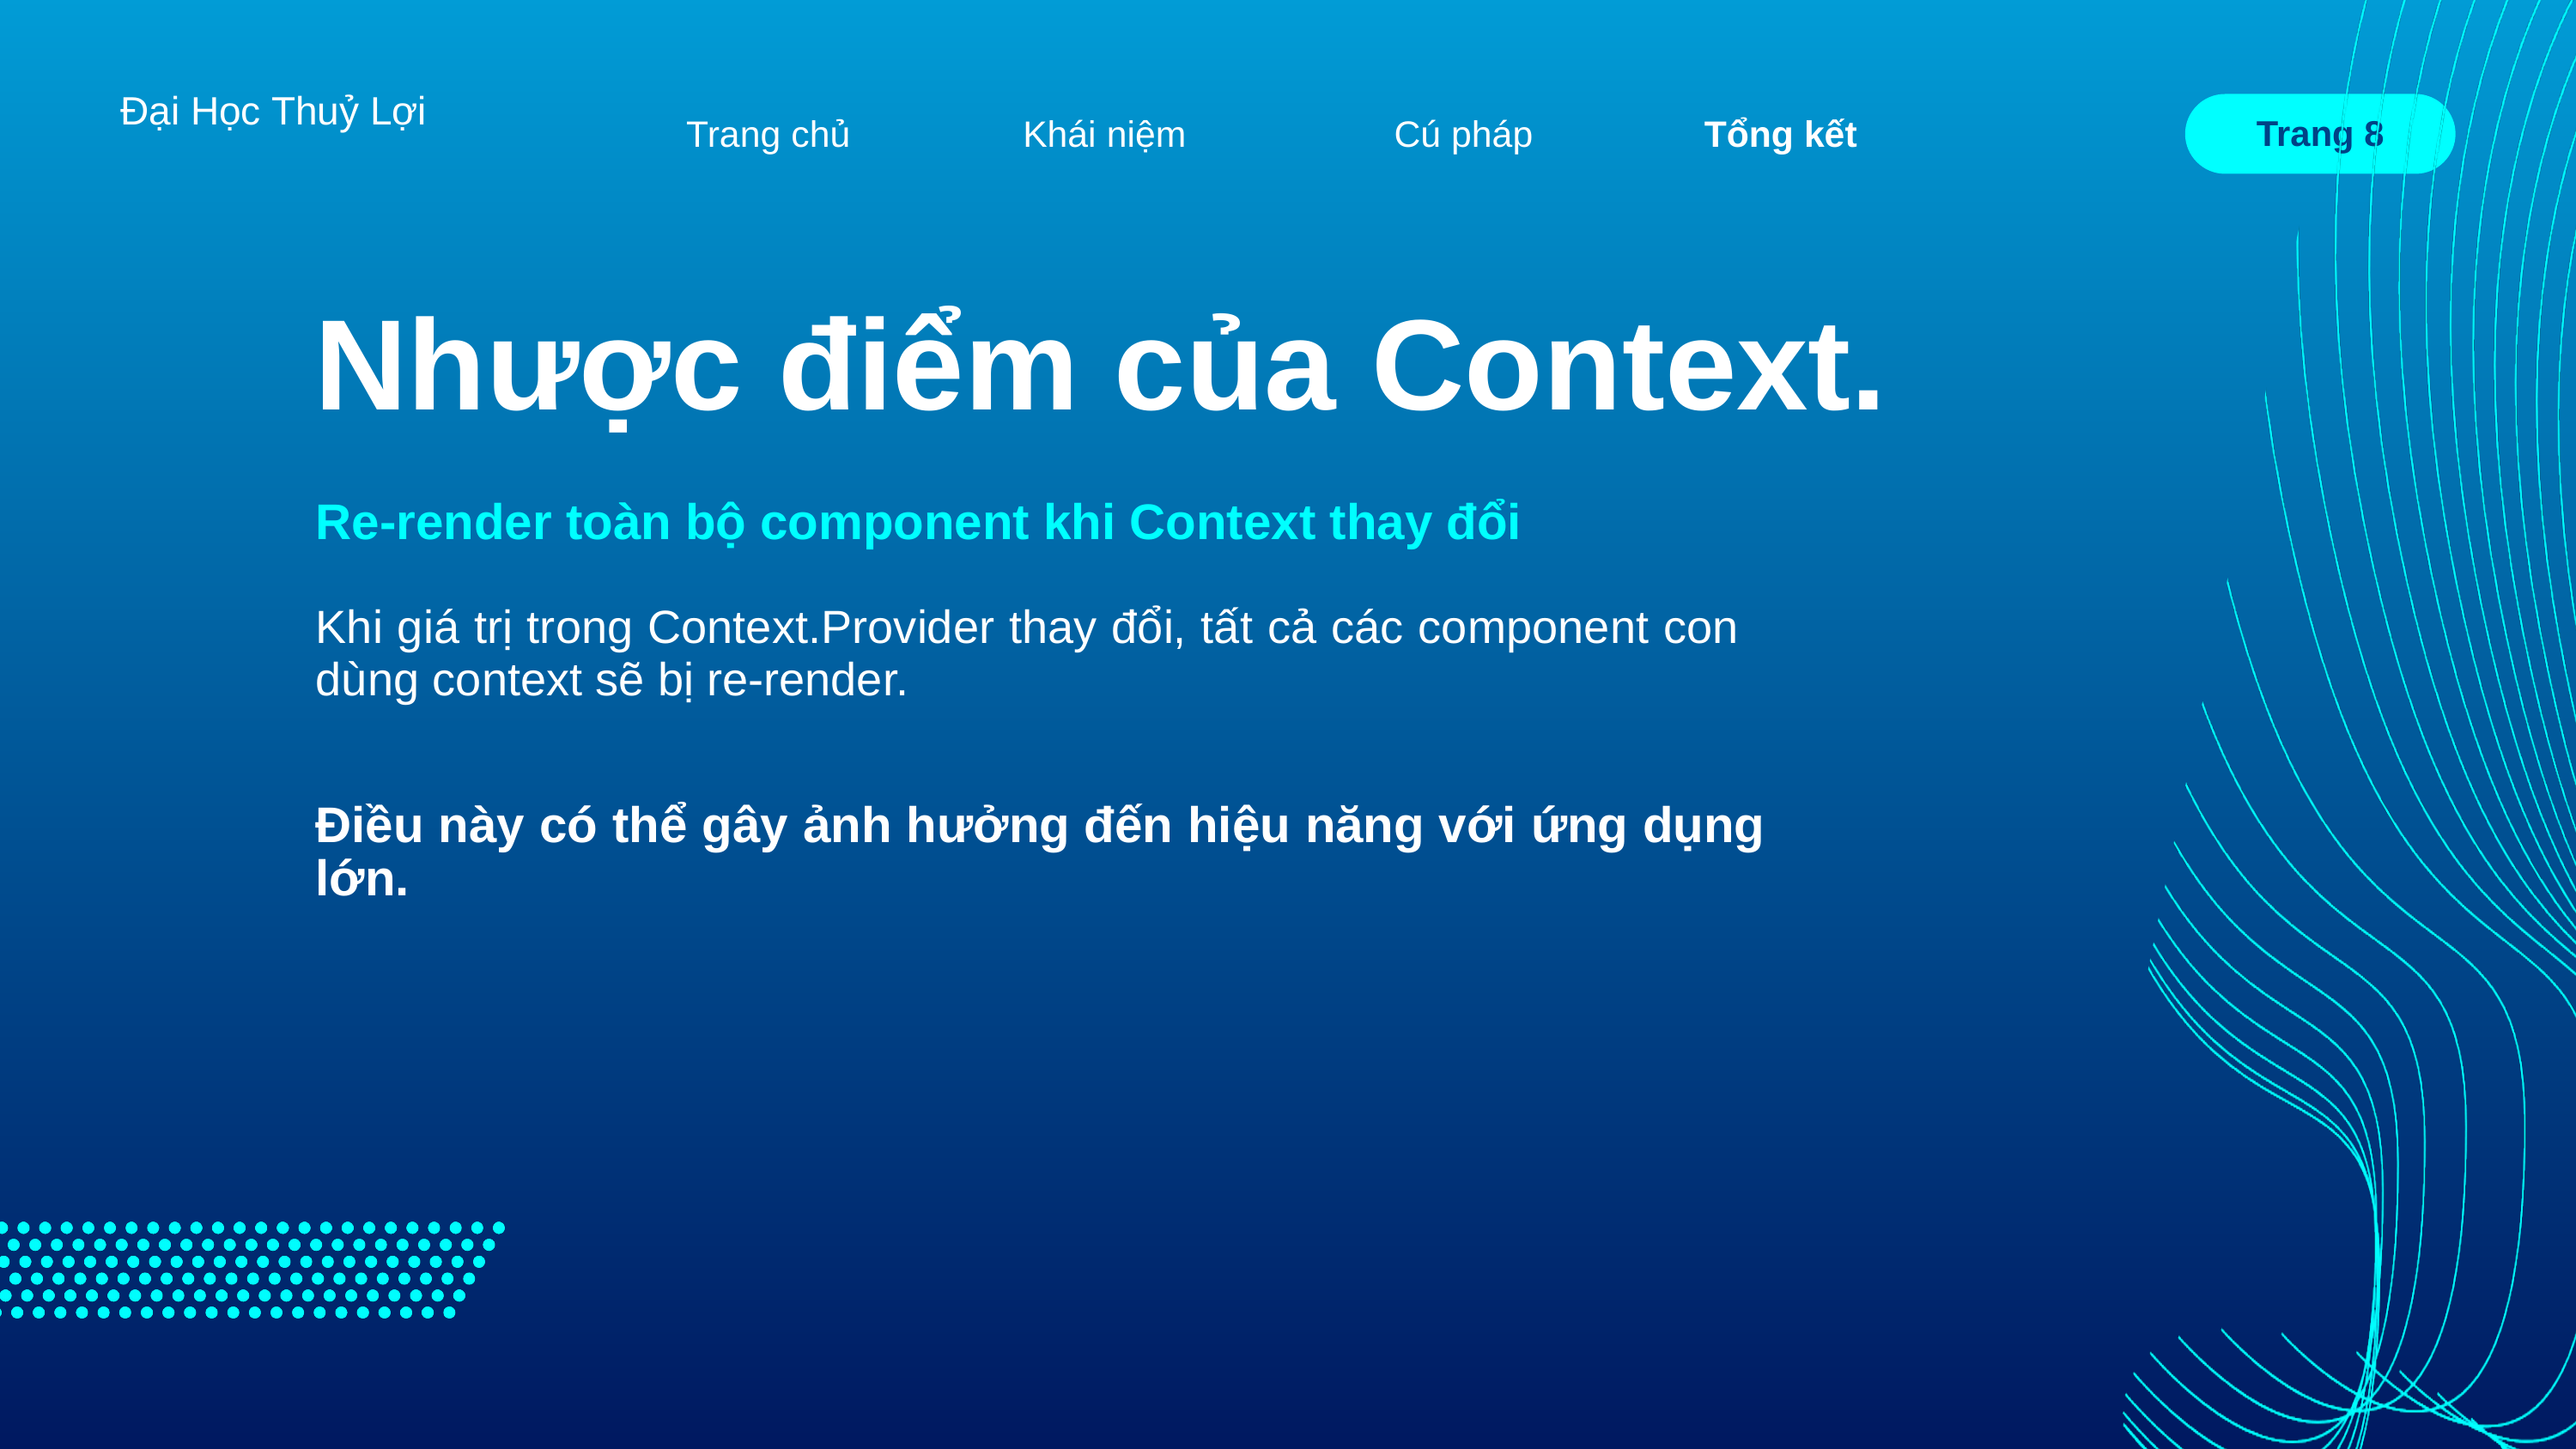

Đại Học Thuỷ Lợi

Trang chủ
Tổng kết
Khái niệm
Cú pháp
Trang 8
Nhược điểm của Context.
Re-render toàn bộ component khi Context thay đổi
Khi giá trị trong Context.Provider thay đổi, tất cả các component con dùng context sẽ bị re-render.

Điều này có thể gây ảnh hưởng đến hiệu năng với ứng dụng lớn.